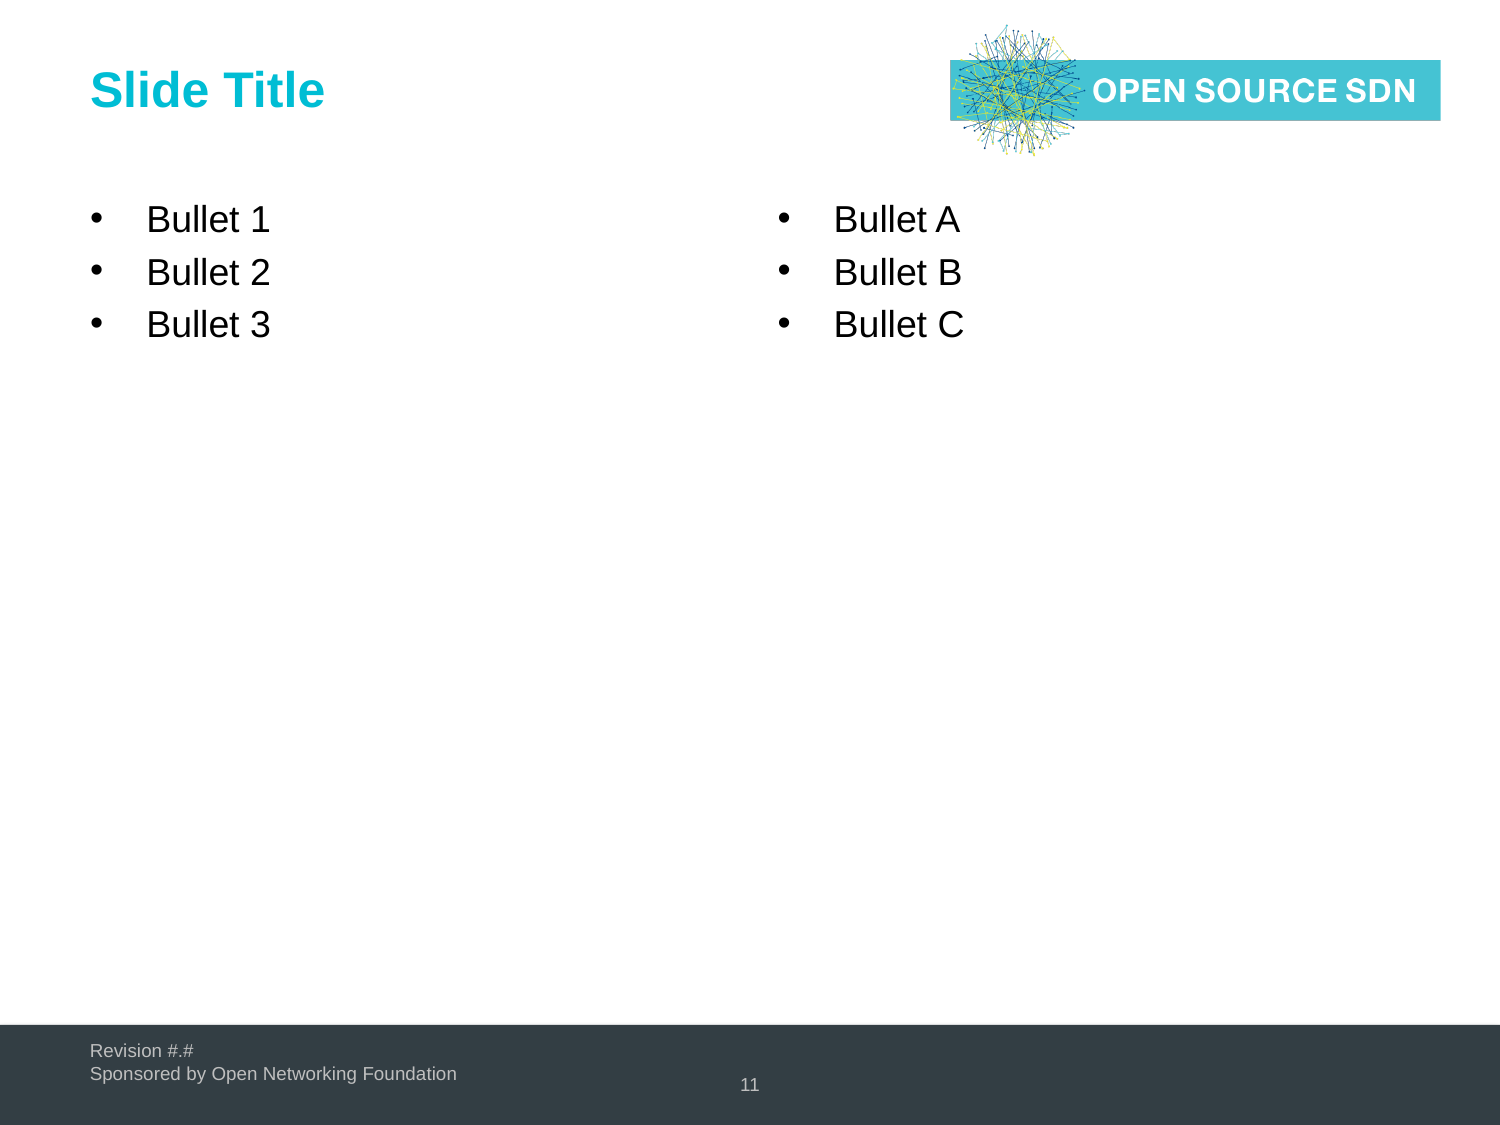

# Slide Title
Bullet 1
Bullet 2
Bullet 3
Bullet A
Bullet B
Bullet C
11